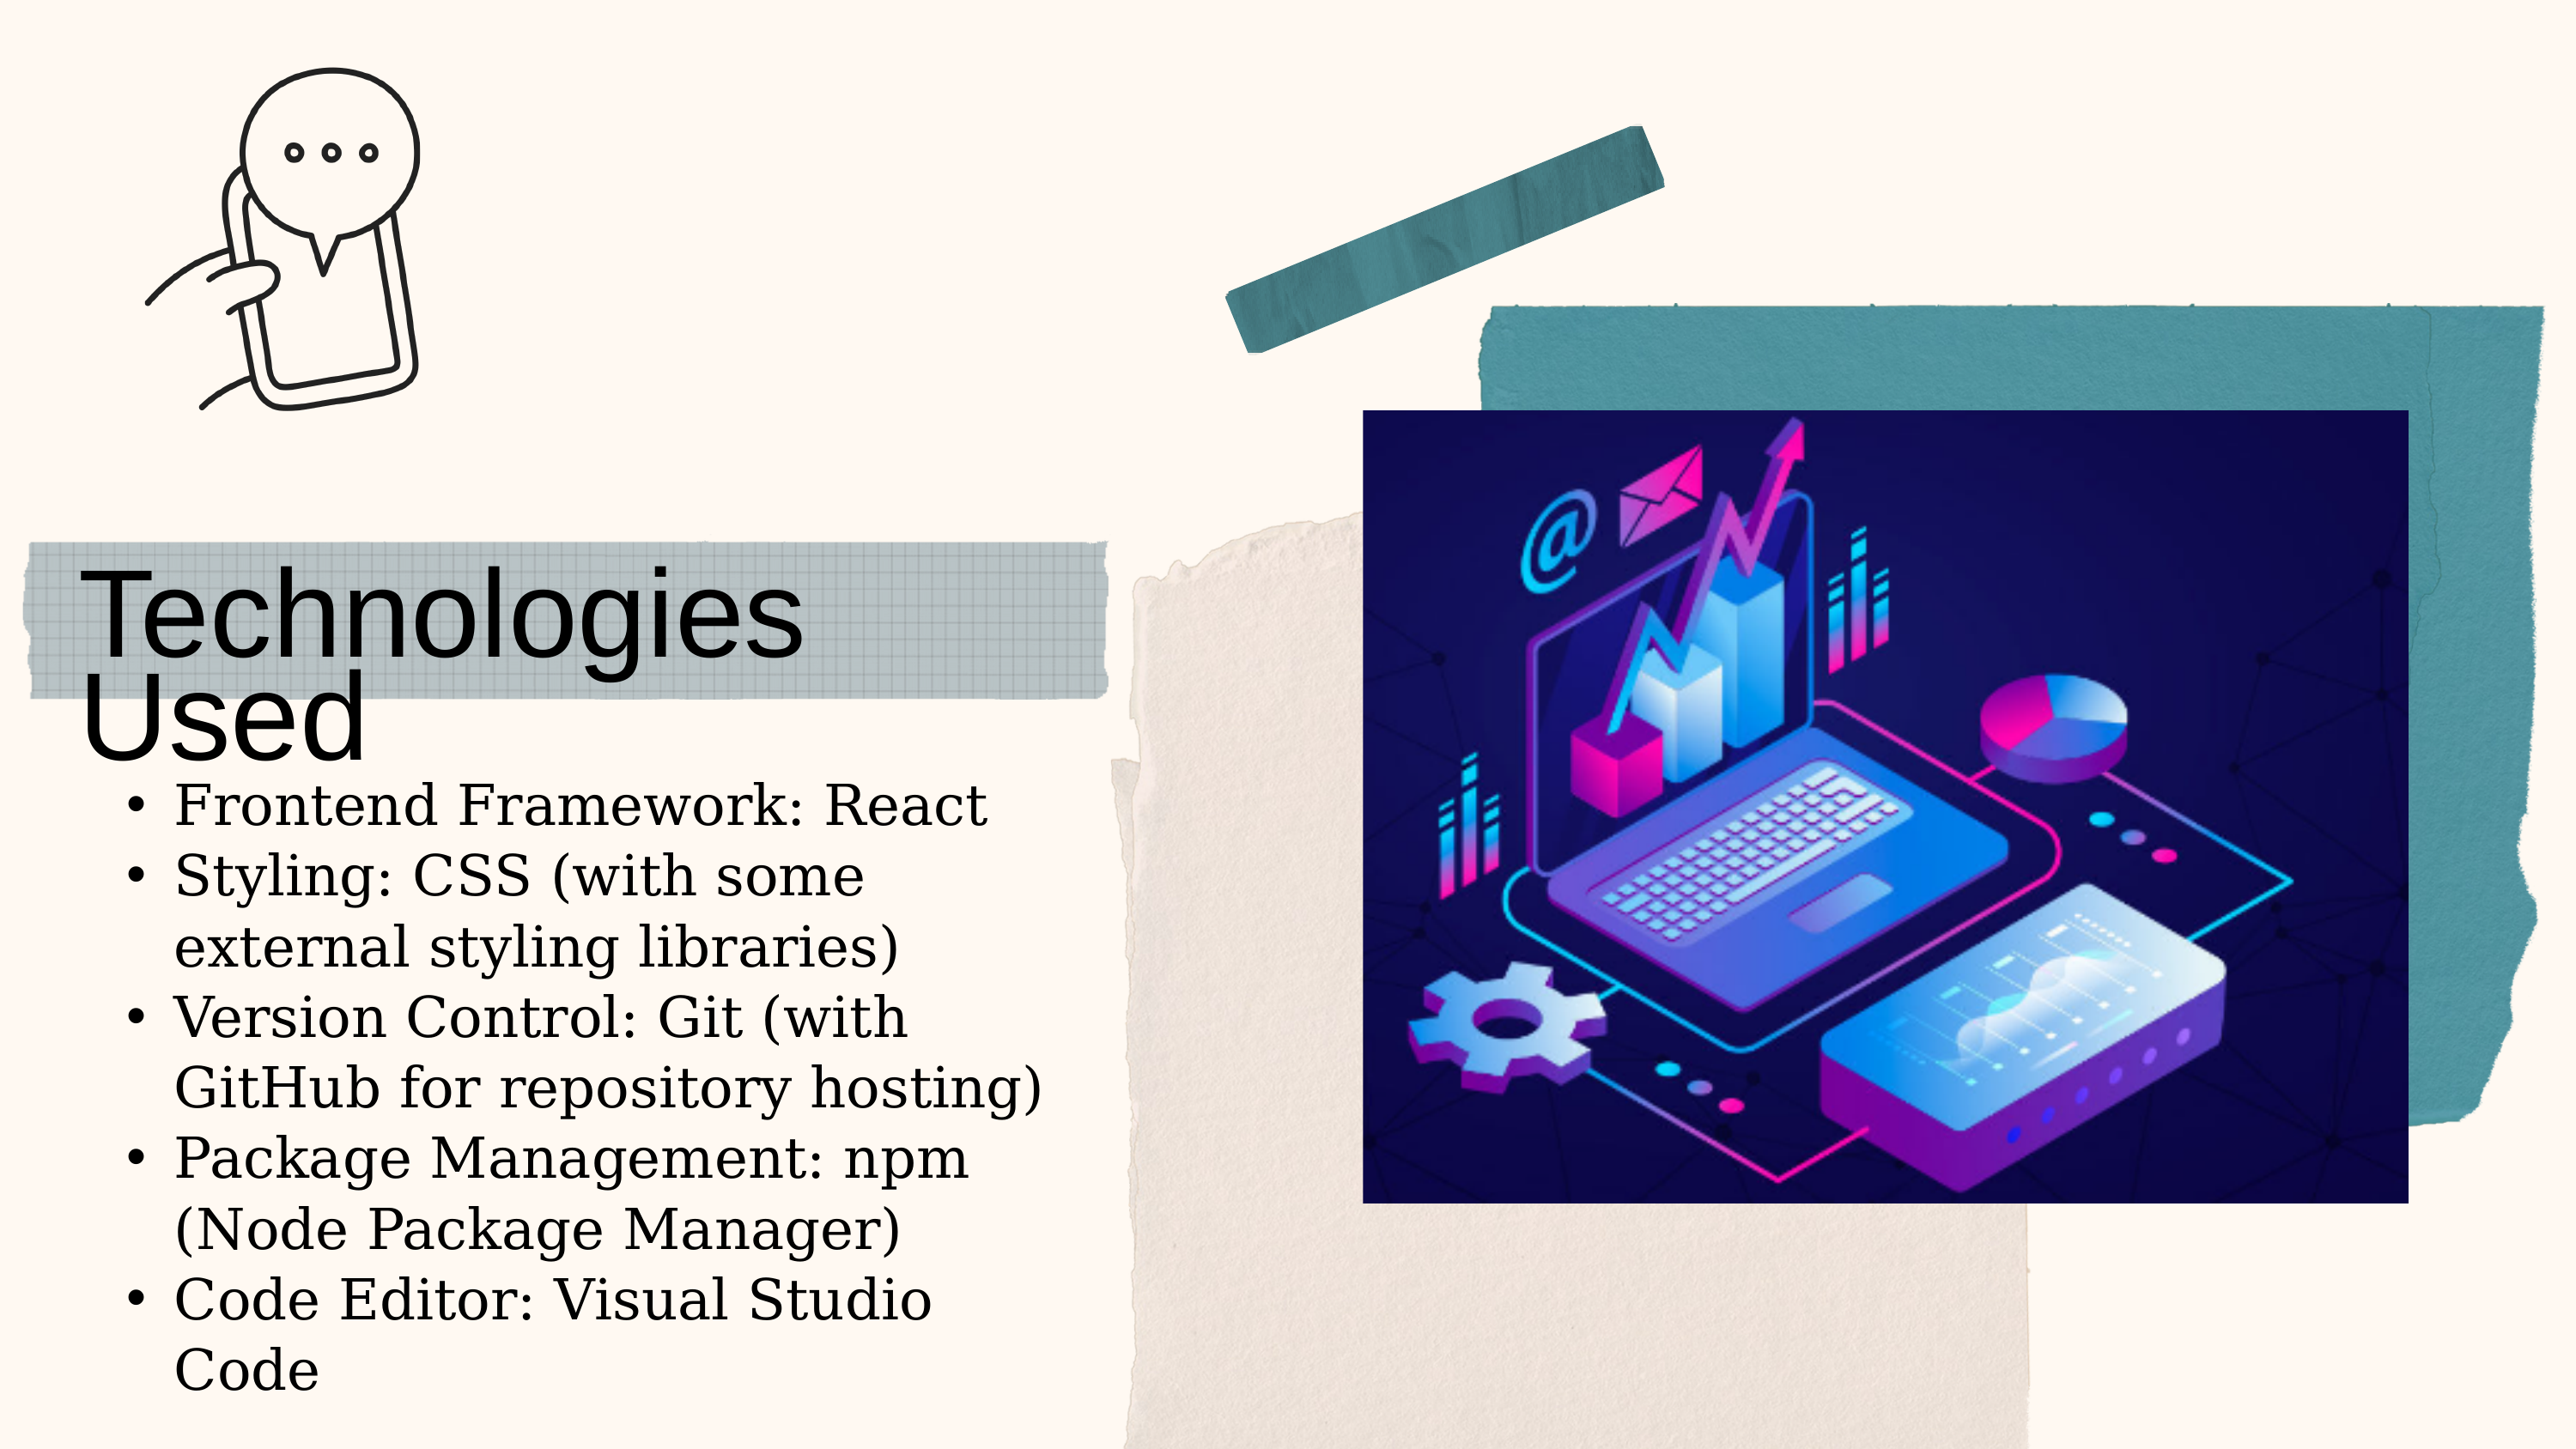

Technologies Used
Frontend Framework: React
Styling: CSS (with some external styling libraries)
Version Control: Git (with GitHub for repository hosting)
Package Management: npm (Node Package Manager)
Code Editor: Visual Studio Code